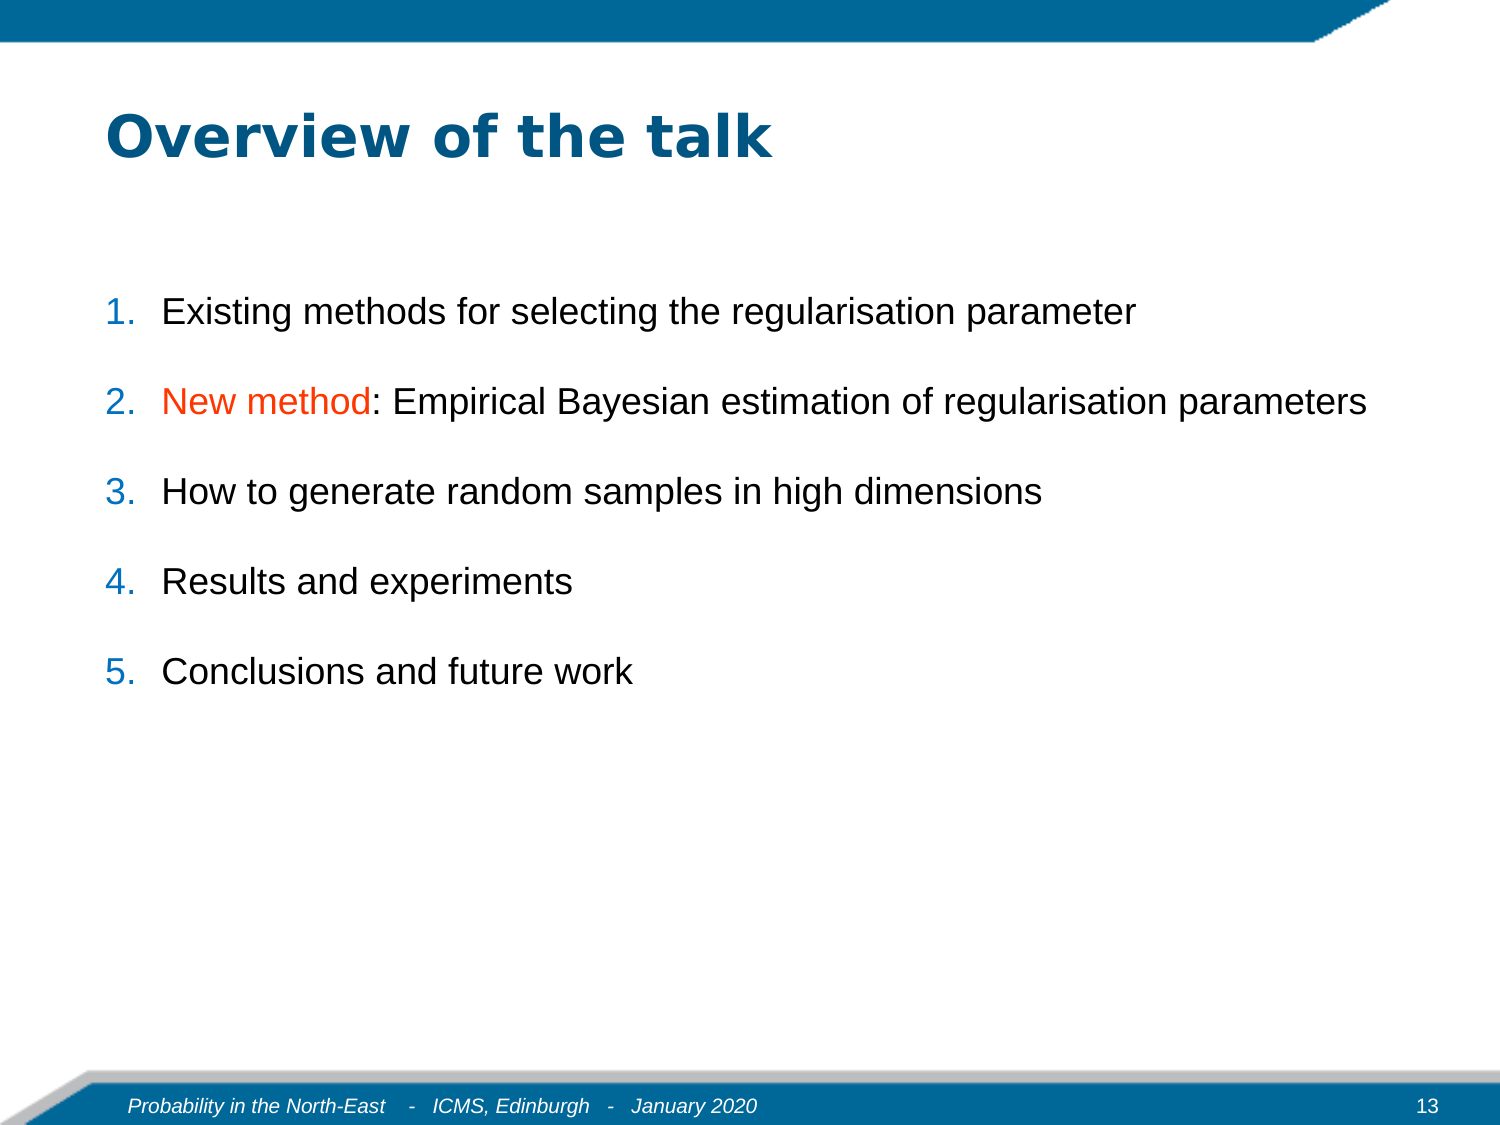

# Overview of the talk
Existing methods for selecting the regularisation parameter
New method: Empirical Bayesian estimation of regularisation parameters
How to generate random samples in high dimensions

Results and experiments

Conclusions and future work

13